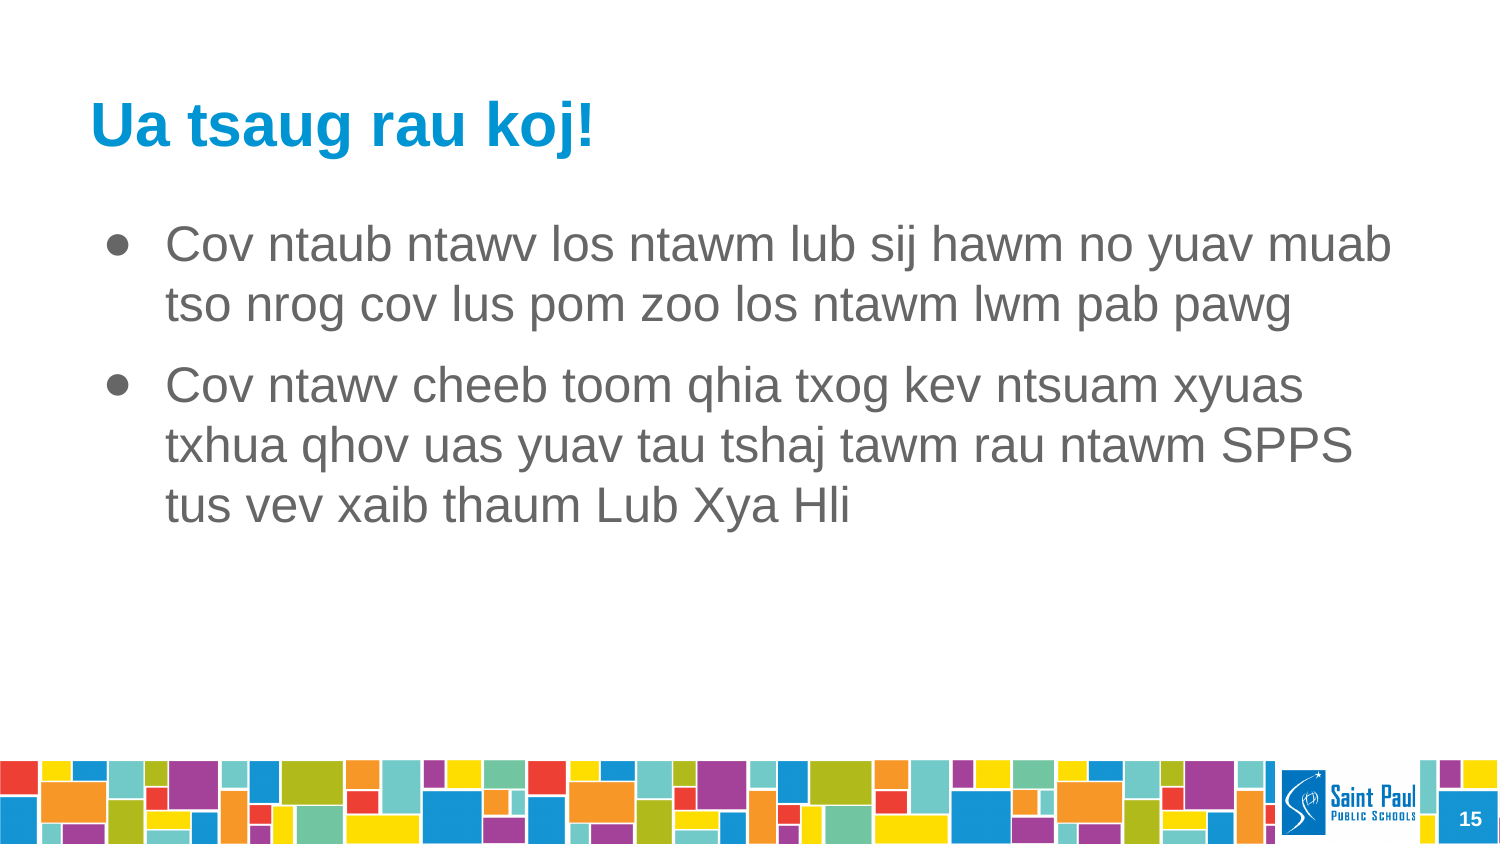

# Ua tsaug rau koj!
Cov ntaub ntawv los ntawm lub sij hawm no yuav muab tso nrog cov lus pom zoo los ntawm lwm pab pawg
Cov ntawv cheeb toom qhia txog kev ntsuam xyuas txhua qhov uas yuav tau tshaj tawm rau ntawm SPPS tus vev xaib thaum Lub Xya Hli